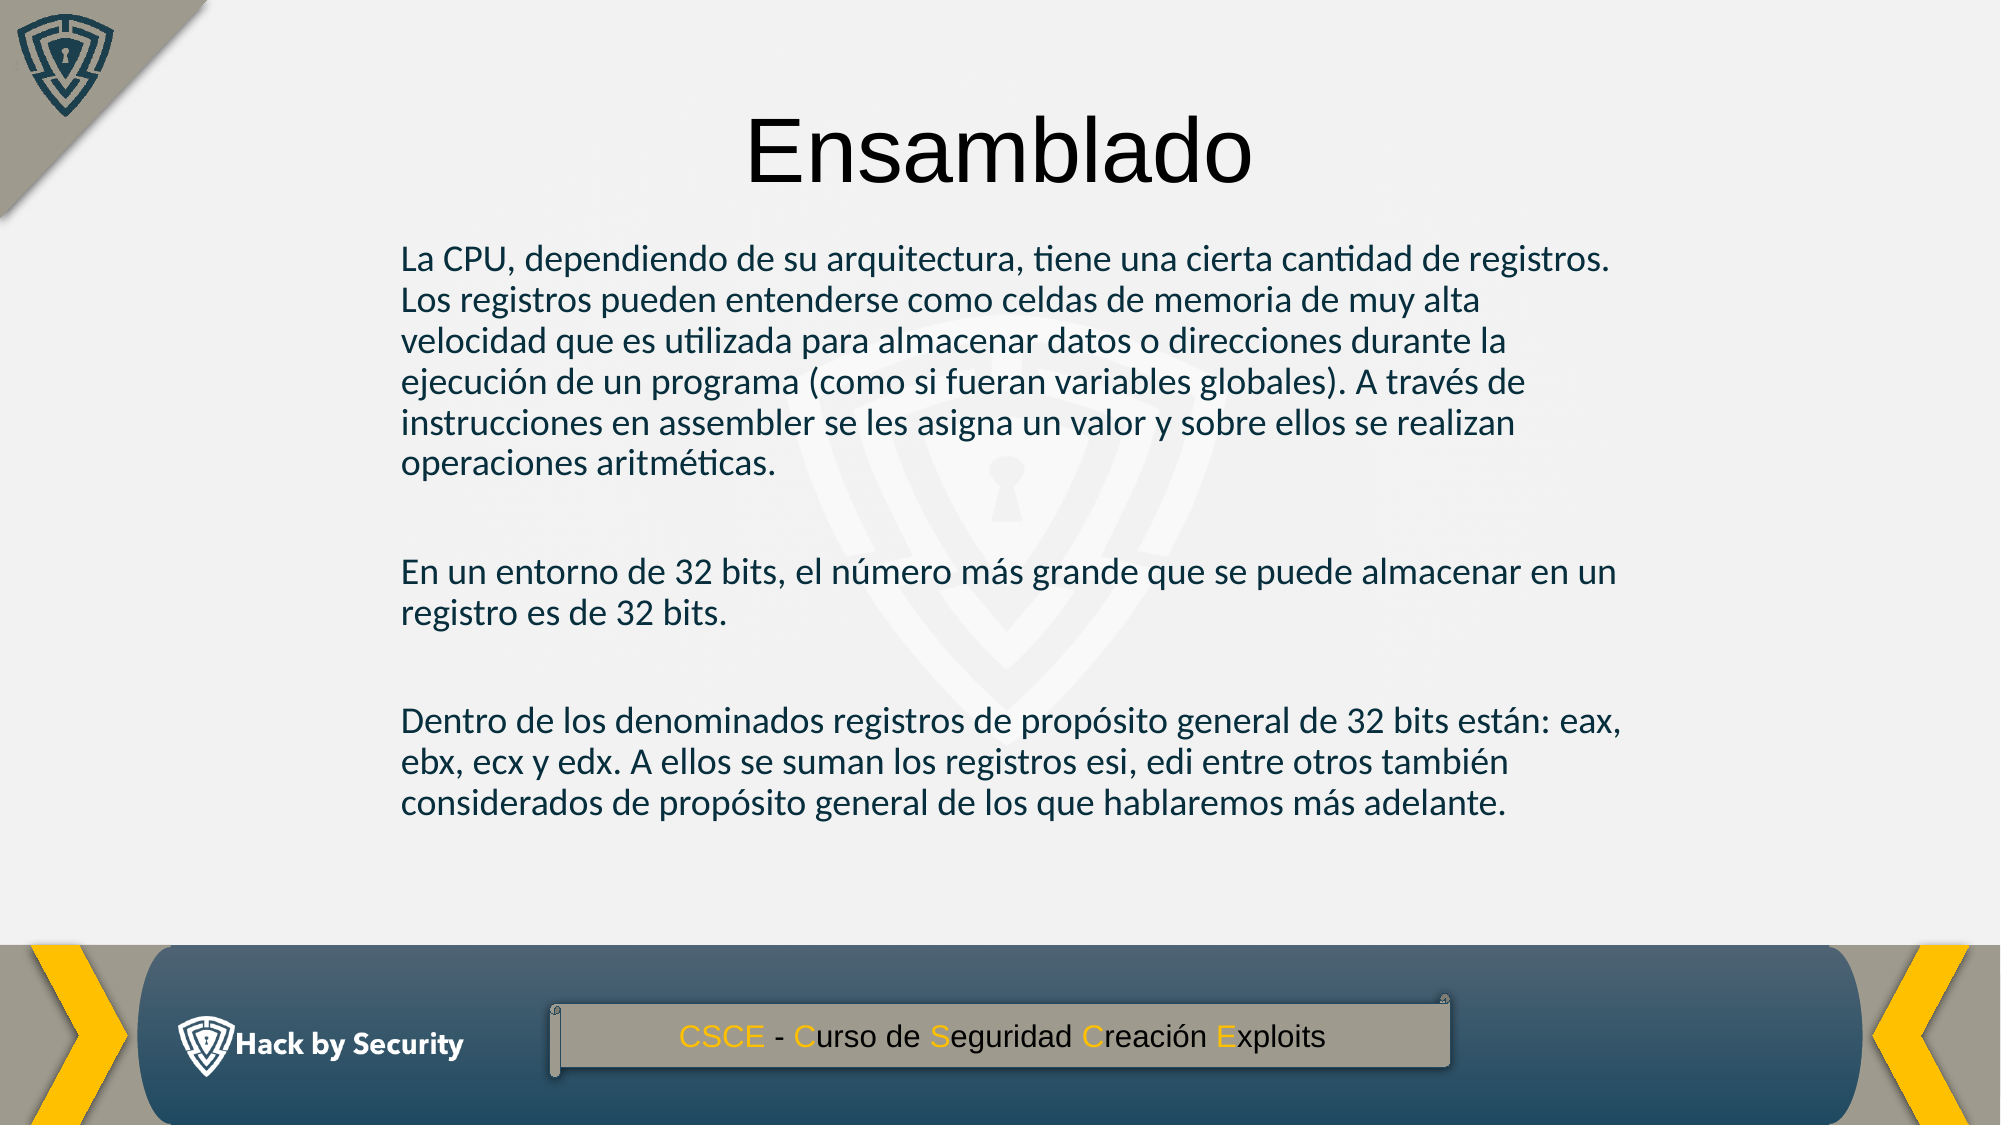

Ensamblado
La CPU, dependiendo de su arquitectura, tiene una cierta cantidad de registros. Los registros pueden entenderse como celdas de memoria de muy alta velocidad que es utilizada para almacenar datos o direcciones durante la ejecución de un programa (como si fueran variables globales). A través de instrucciones en assembler se les asigna un valor y sobre ellos se realizan operaciones aritméticas.

En un entorno de 32 bits, el número más grande que se puede almacenar en un registro es de 32 bits.

Dentro de los denominados registros de propósito general de 32 bits están: eax, ebx, ecx y edx. A ellos se suman los registros esi, edi entre otros también considerados de propósito general de los que hablaremos más adelante.